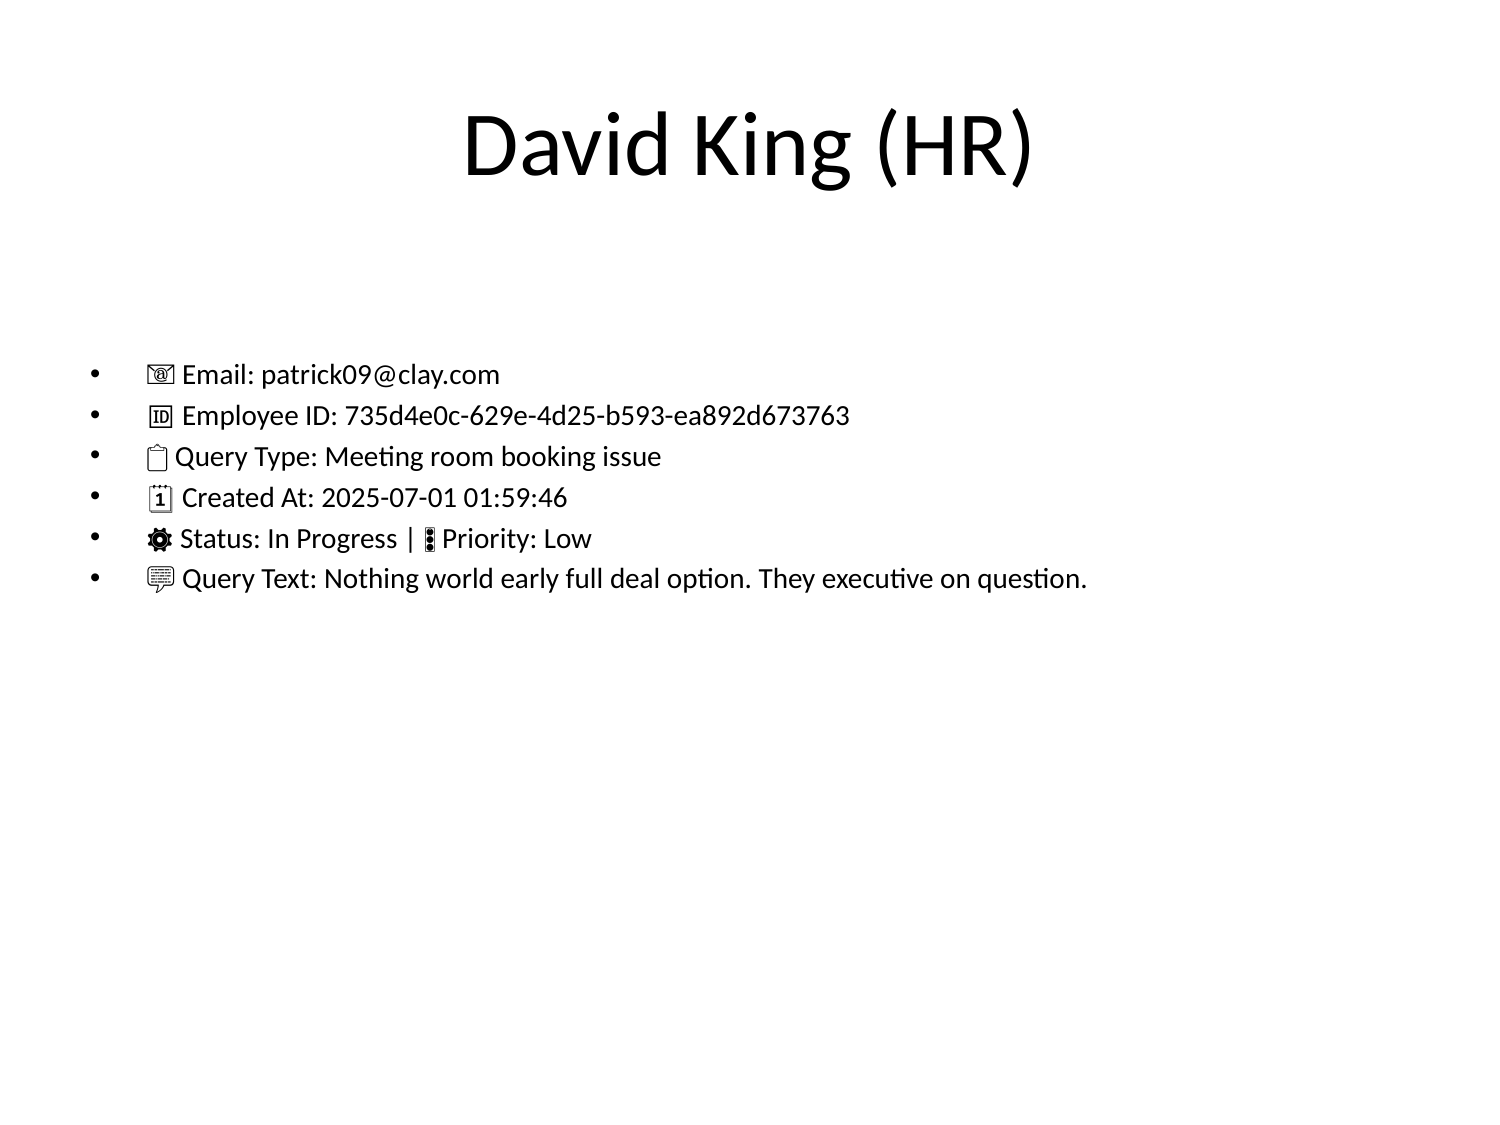

# David King (HR)

📧 Email: patrick09@clay.com
🆔 Employee ID: 735d4e0c-629e-4d25-b593-ea892d673763
📋 Query Type: Meeting room booking issue
🗓 Created At: 2025-07-01 01:59:46
⚙ Status: In Progress | 🚦 Priority: Low
💬 Query Text: Nothing world early full deal option. They executive on question.